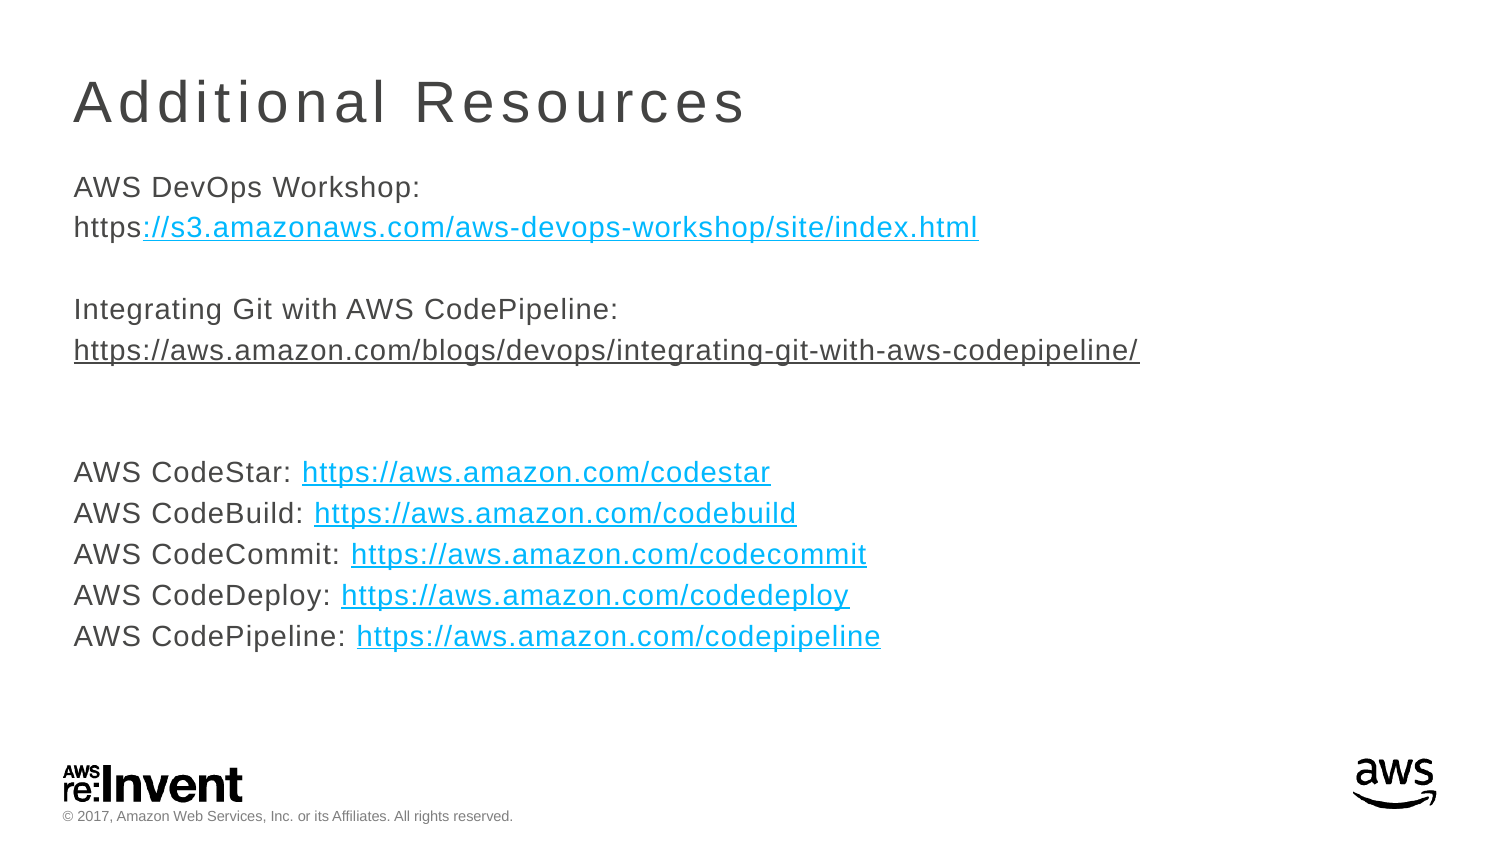

# Additional Resources
AWS DevOps Workshop:
https://s3.amazonaws.com/aws-devops-workshop/site/index.html

Integrating Git with AWS CodePipeline:
https://aws.amazon.com/blogs/devops/integrating-git-with-aws-codepipeline/

AWS CodeStar: https://aws.amazon.com/codestar
AWS CodeBuild: https://aws.amazon.com/codebuild
AWS CodeCommit: https://aws.amazon.com/codecommit
AWS CodeDeploy: https://aws.amazon.com/codedeploy
AWS CodePipeline: https://aws.amazon.com/codepipeline